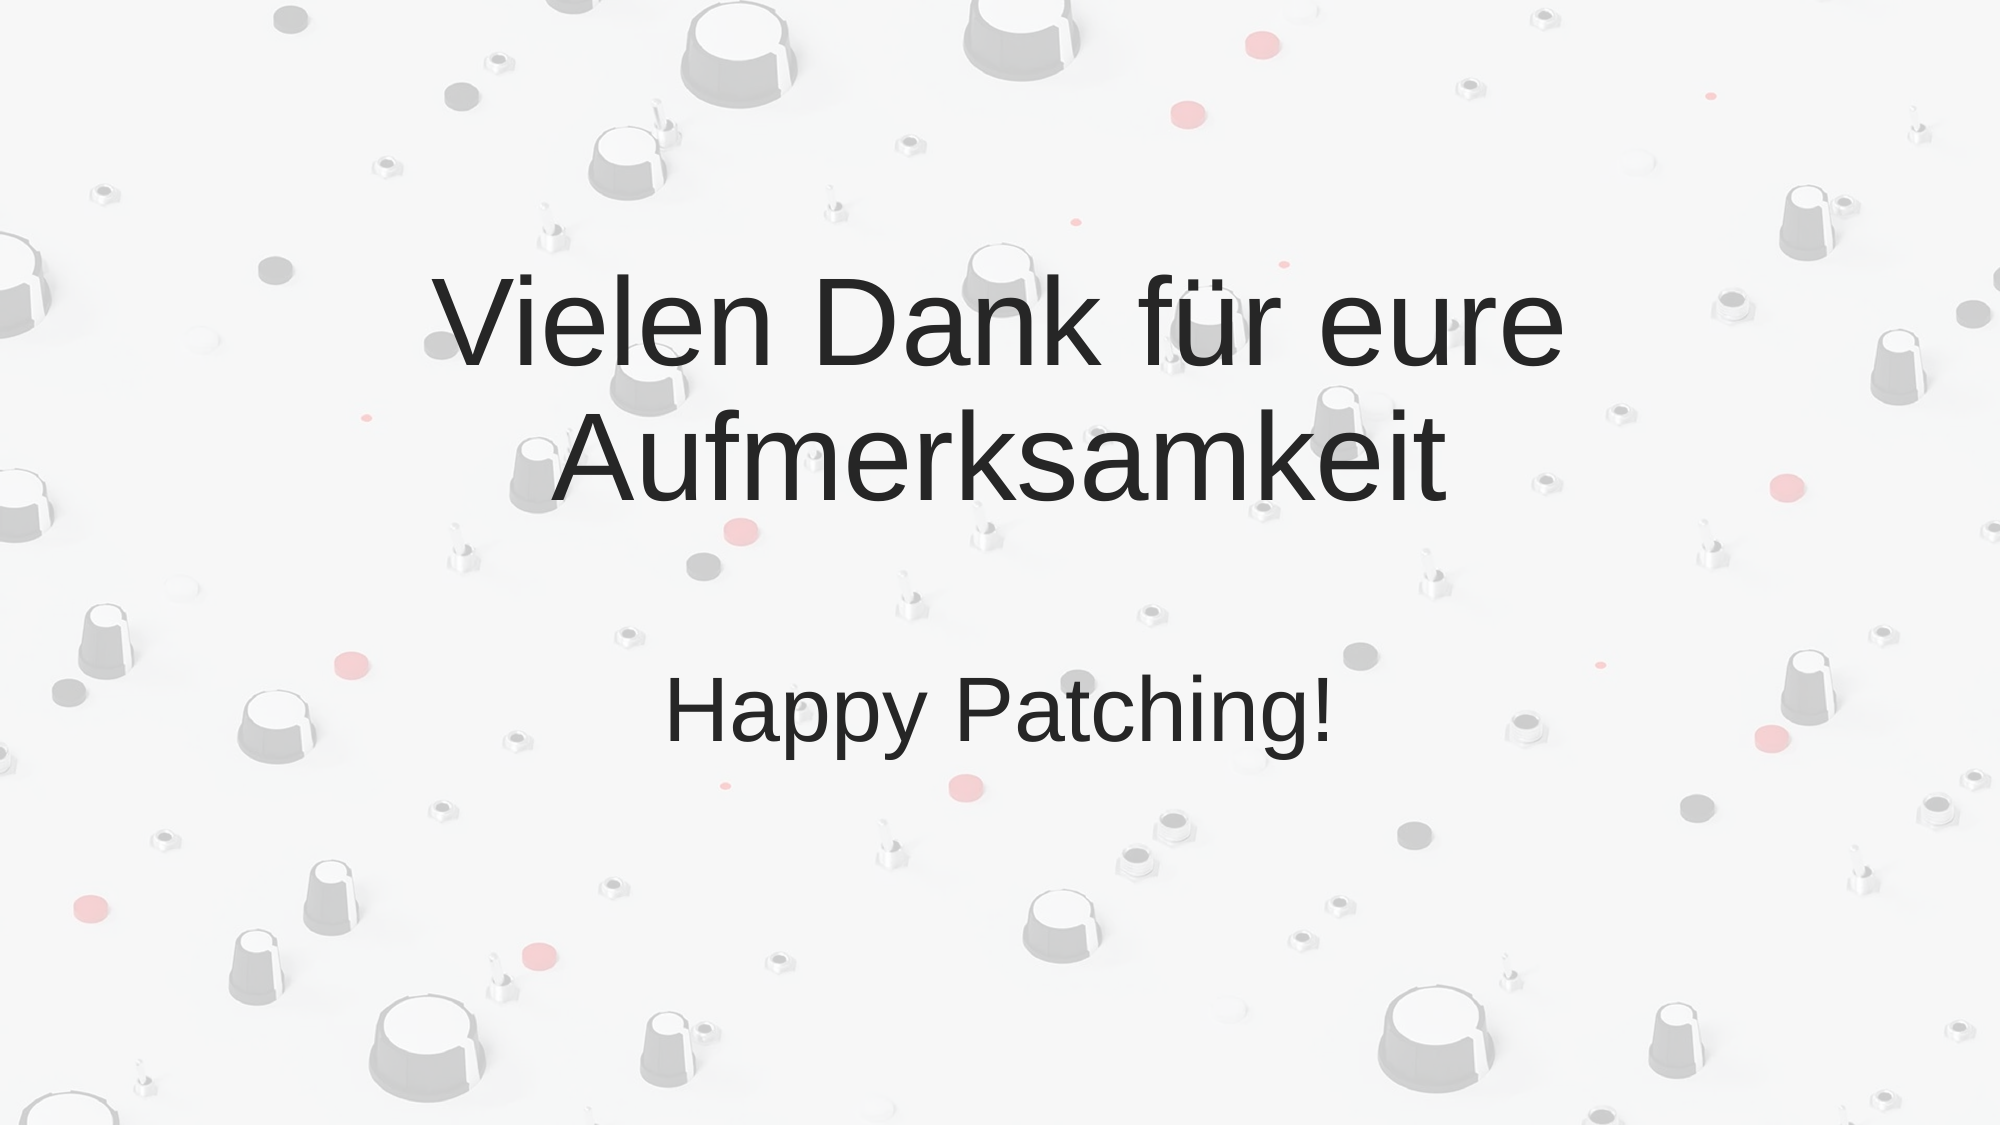

# Vielen Dank für eure Aufmerksamkeit Happy Patching!